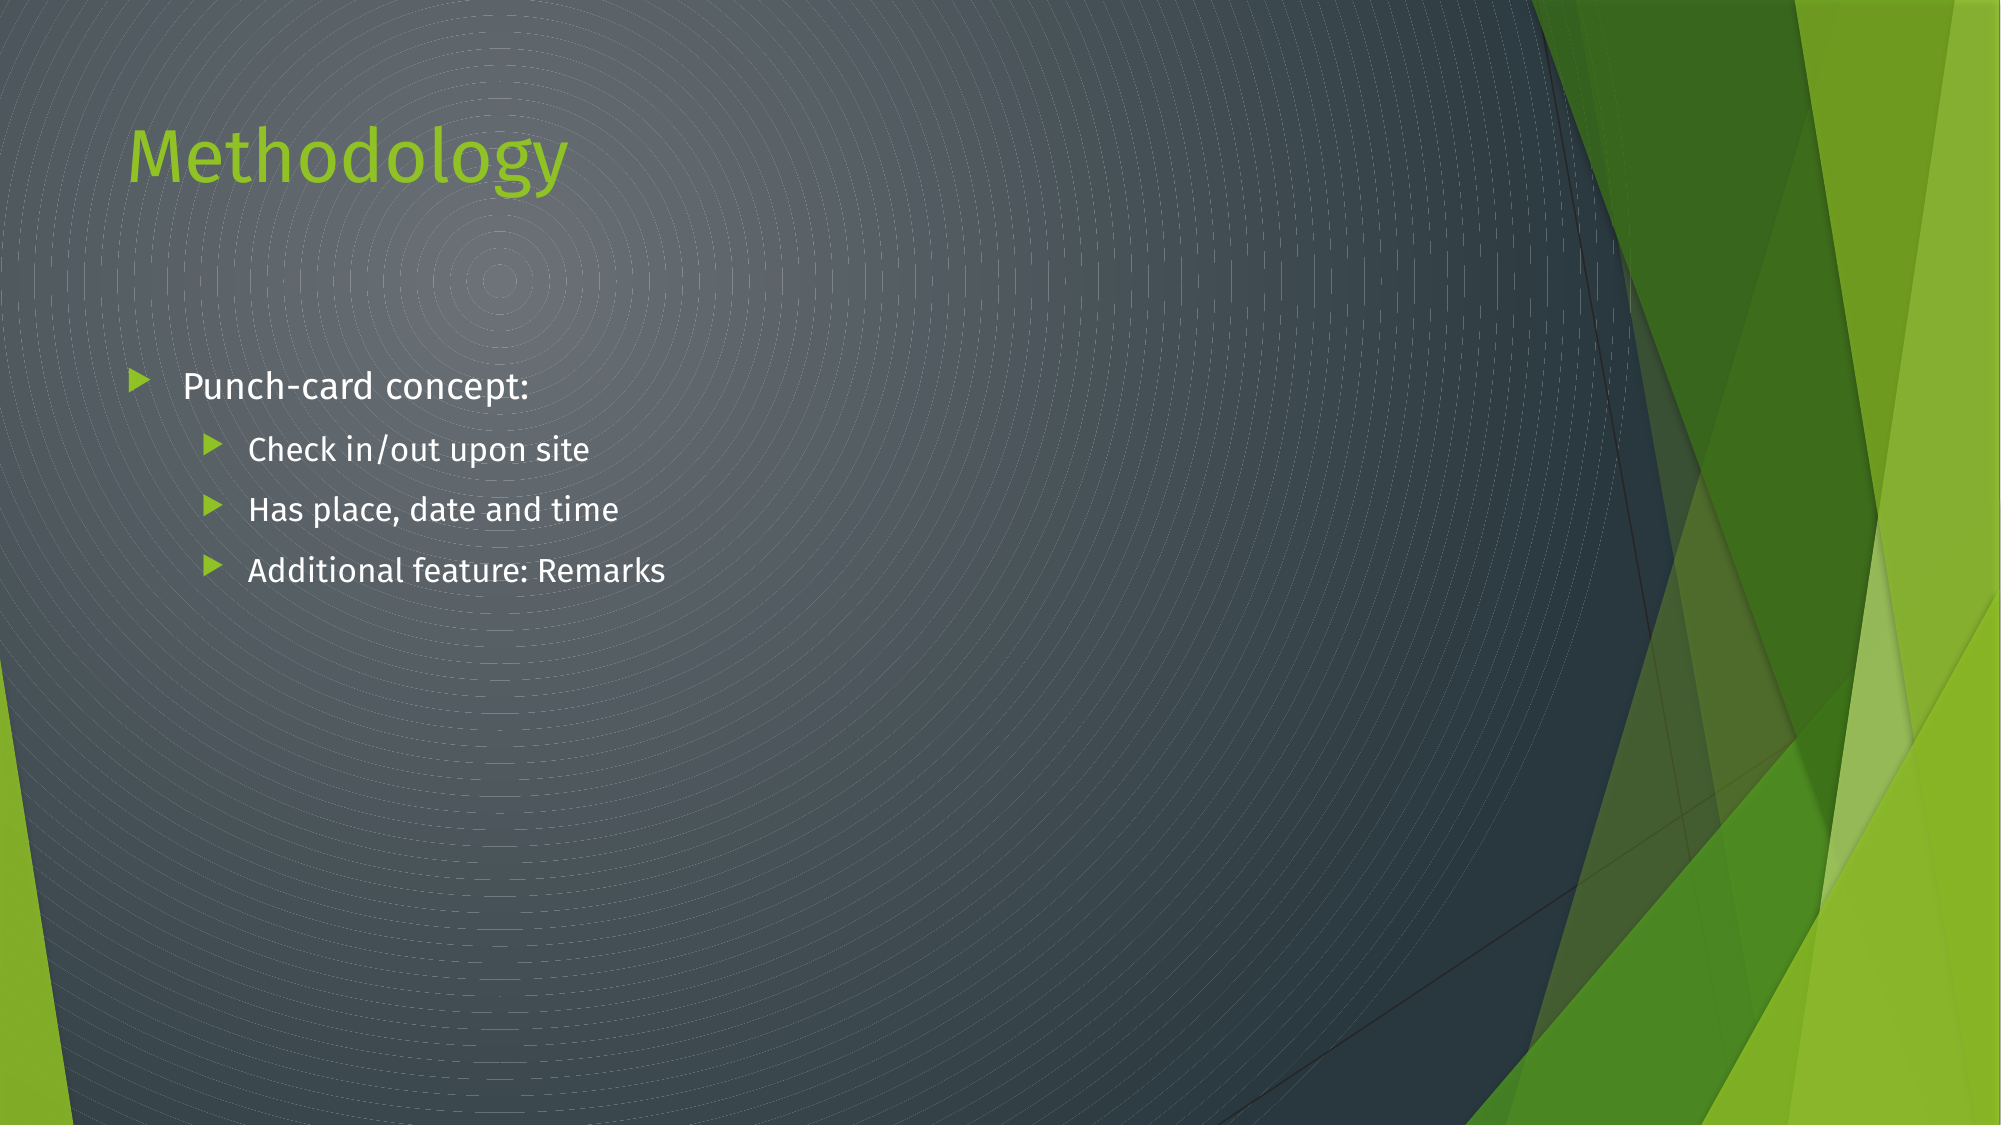

# Methodology
Punch-card concept:
Check in/out upon site
Has place, date and time
Additional feature: Remarks